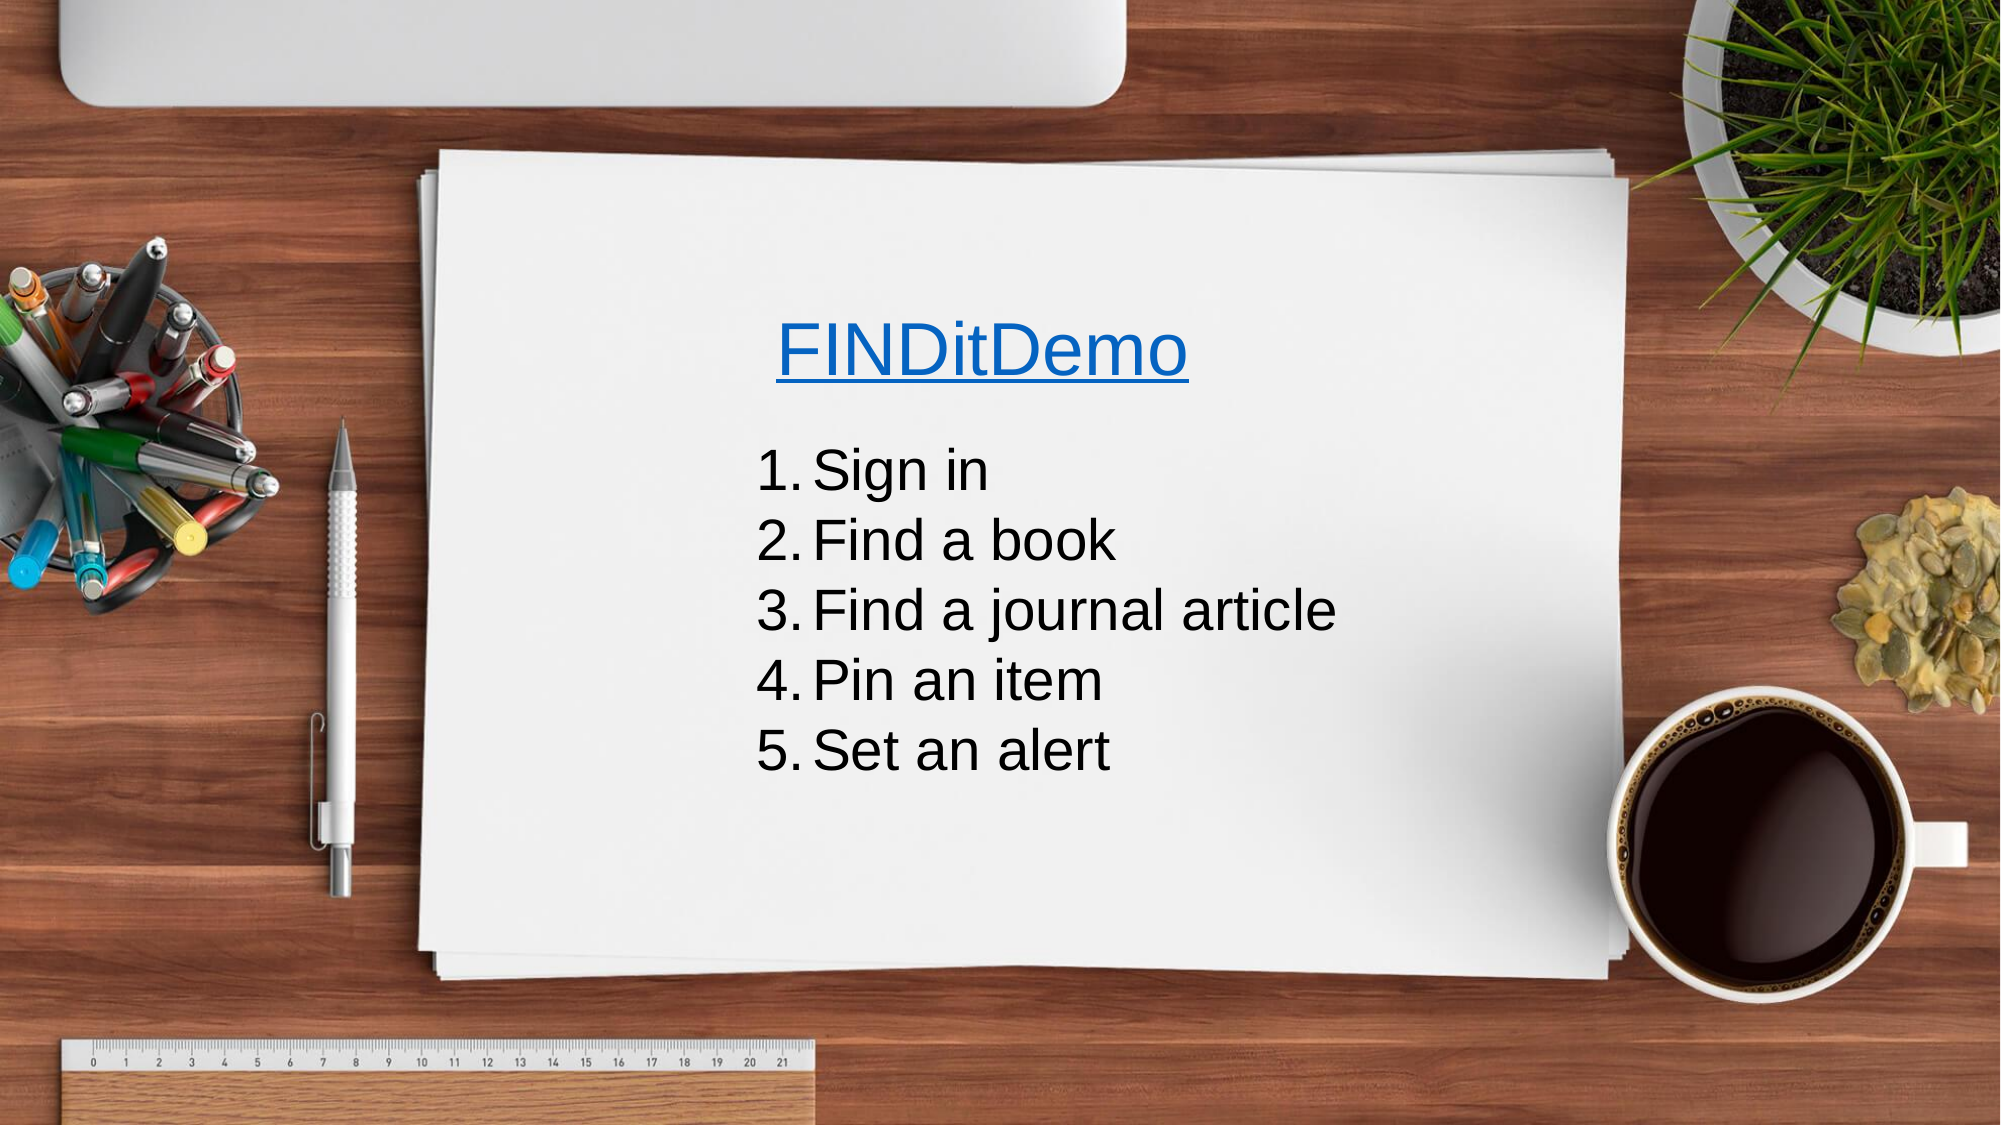

FINDitDemo
Sign in
Find a book
Find a journal article
Pin an item
Set an alert